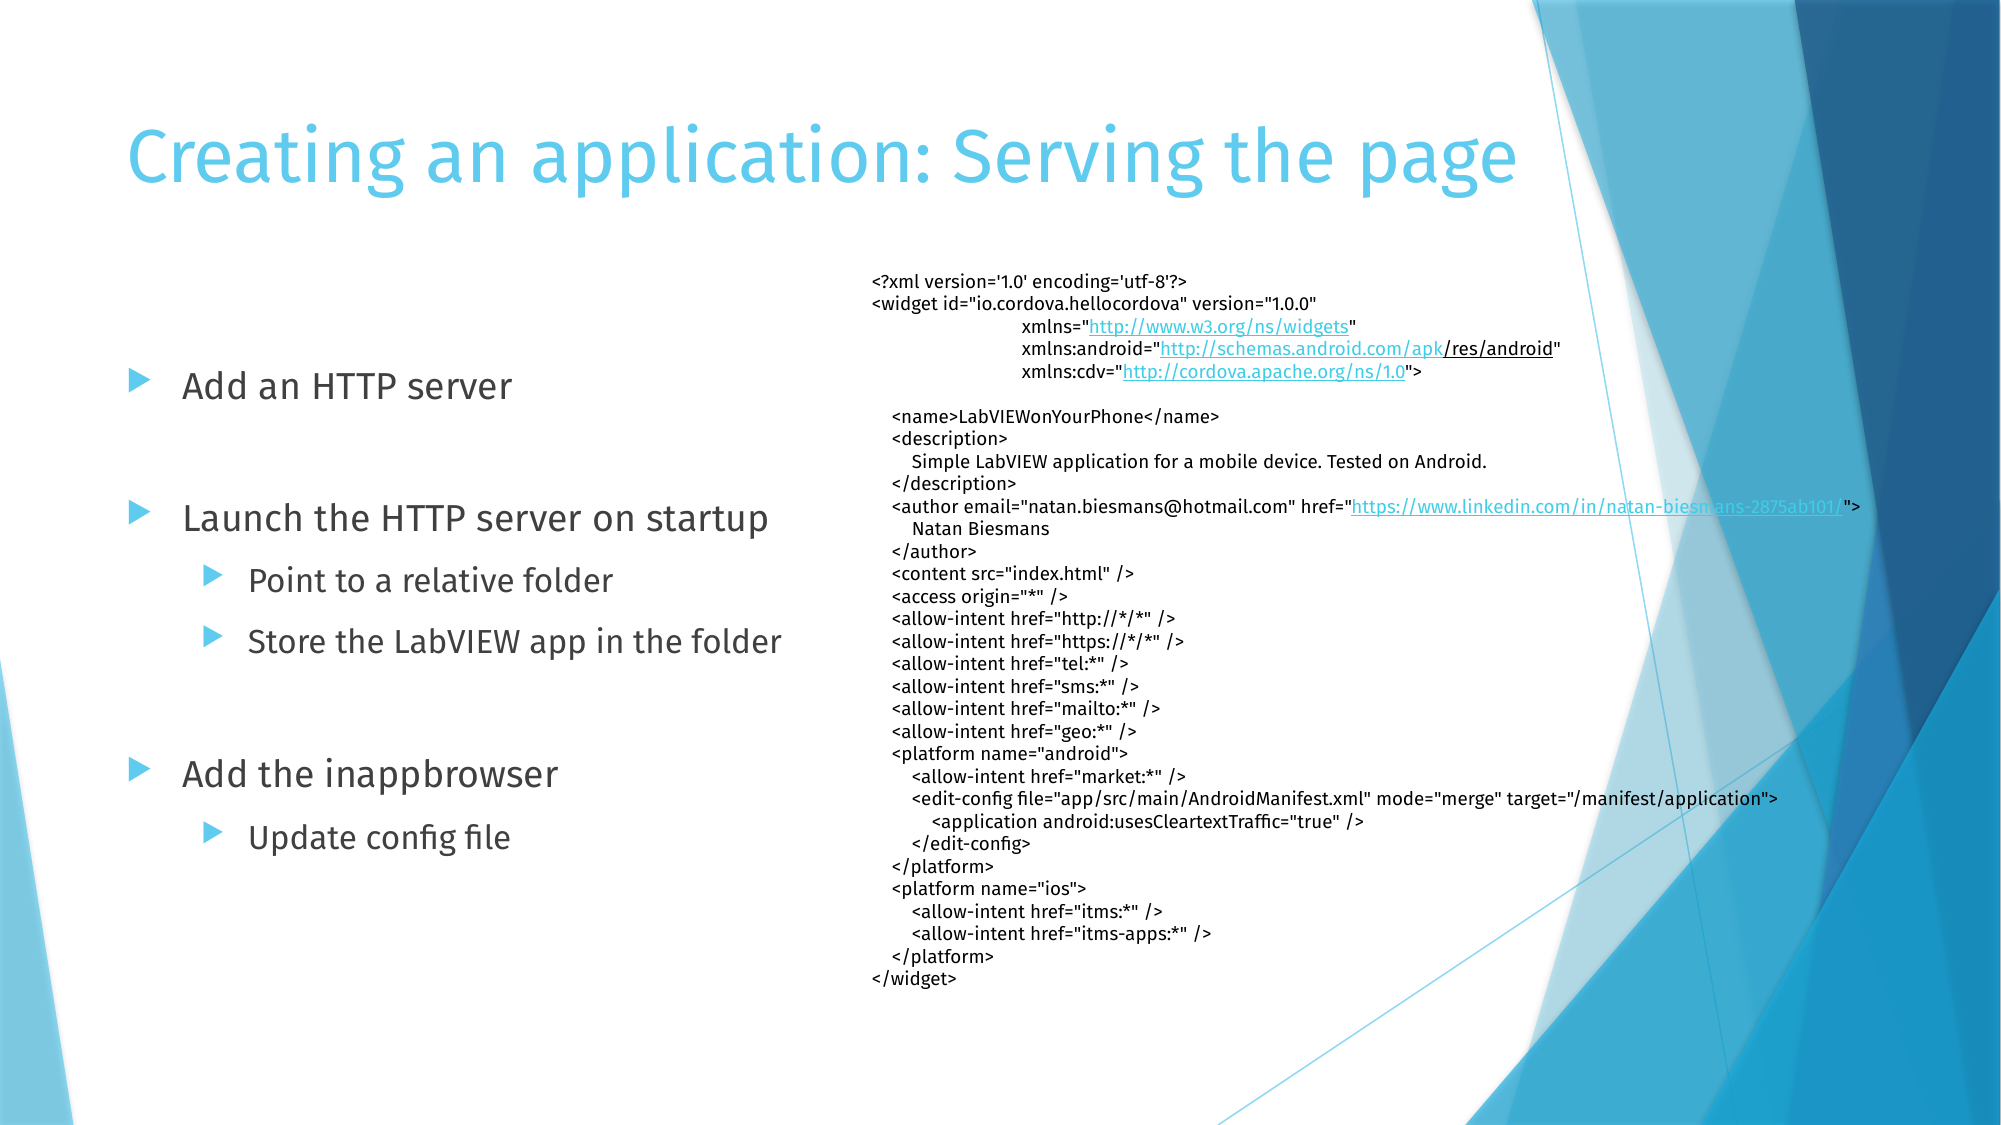

# Creating an application: Serving the page
<?xml version='1.0' encoding='utf-8'?>
<widget id="io.cordova.hellocordova" version="1.0.0"
	xmlns="http://www.w3.org/ns/widgets"
	xmlns:android="http://schemas.android.com/apk/res/android"
	xmlns:cdv="http://cordova.apache.org/ns/1.0">
    <name>LabVIEWonYourPhone</name>
    <description>
        Simple LabVIEW application for a mobile device. Tested on Android.
    </description>
    <author email="natan.biesmans@hotmail.com" href="https://www.linkedin.com/in/natan-biesmans-2875ab101/">
        Natan Biesmans
    </author>
    <content src="index.html" />
    <access origin="*" />
    <allow-intent href="http://*/*" />
    <allow-intent href="https://*/*" />
    <allow-intent href="tel:*" />
    <allow-intent href="sms:*" />
    <allow-intent href="mailto:*" />
    <allow-intent href="geo:*" />
    <platform name="android">
        <allow-intent href="market:*" />
        <edit-config file="app/src/main/AndroidManifest.xml" mode="merge" target="/manifest/application">
            <application android:usesCleartextTraffic="true" />
        </edit-config>
    </platform>
    <platform name="ios">
        <allow-intent href="itms:*" />
        <allow-intent href="itms-apps:*" />
    </platform>
</widget>
Add an HTTP server

Launch the HTTP server on startup
Point to a relative folder
Store the LabVIEW app in the folder

Add the inappbrowser
Update config file